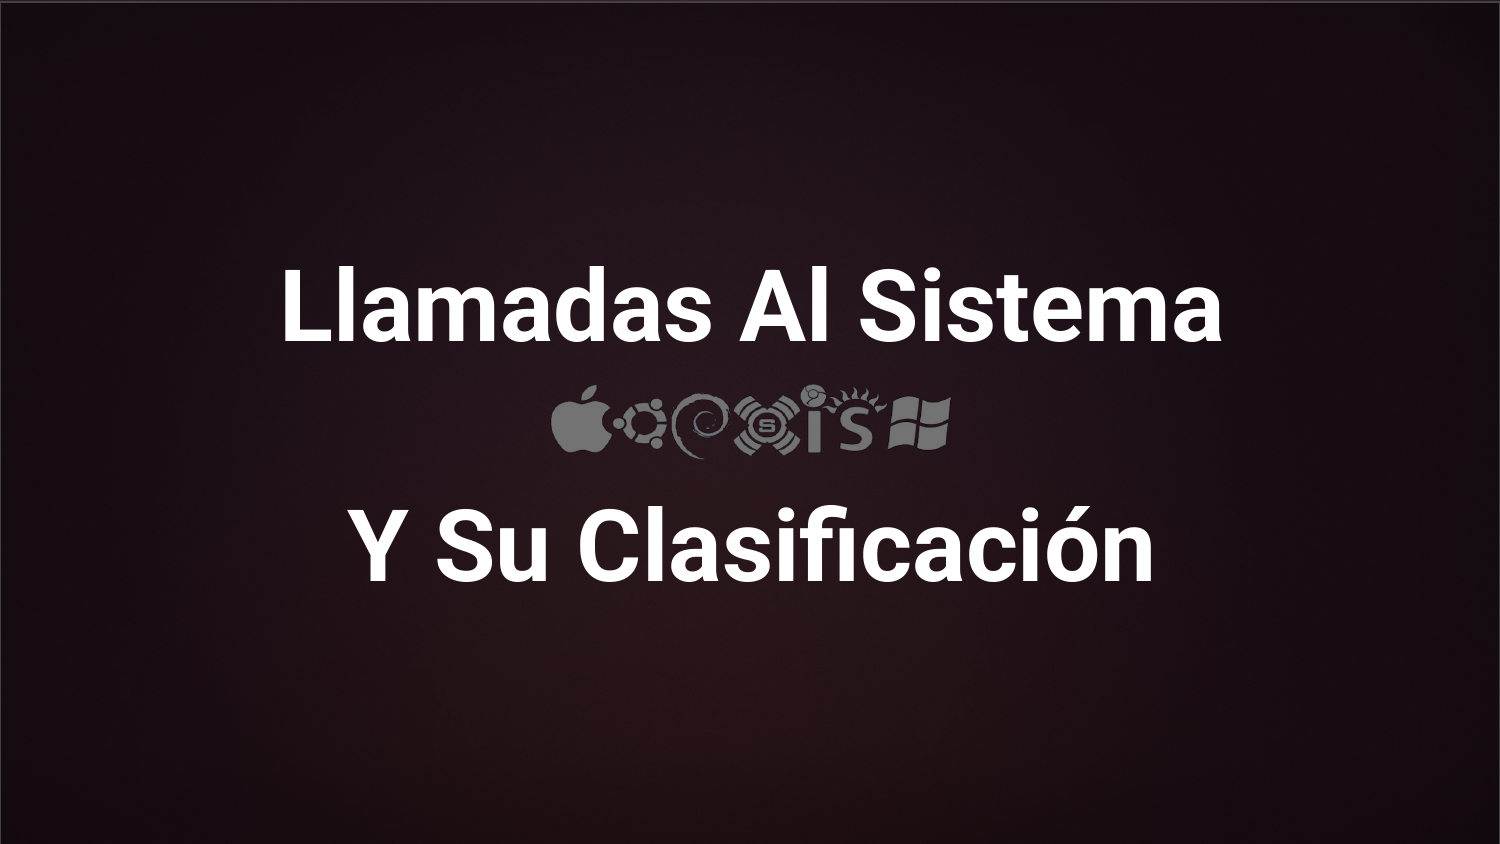

# Llamadas Al Sistema

Y Su Clasificación